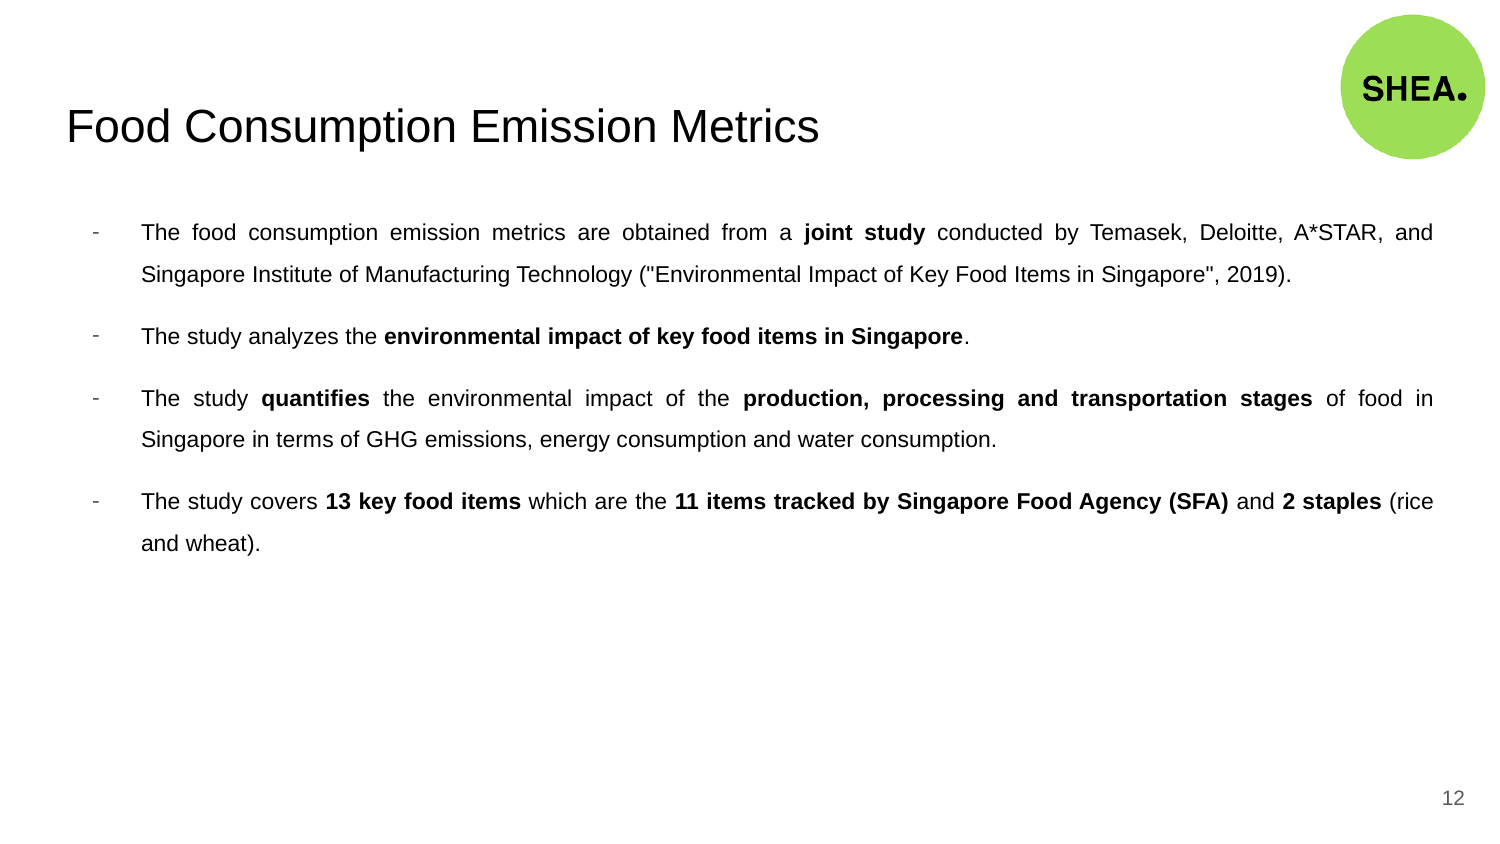

# Food Consumption Emission Metrics

The food consumption emission metrics are obtained from a joint study conducted by Temasek, Deloitte, A*STAR, and Singapore Institute of Manufacturing Technology ("Environmental Impact of Key Food Items in Singapore", 2019).
The study analyzes the environmental impact of key food items in Singapore.
The study quantifies the environmental impact of the production, processing and transportation stages of food in Singapore in terms of GHG emissions, energy consumption and water consumption.
The study covers 13 key food items which are the 11 items tracked by Singapore Food Agency (SFA) and 2 staples (rice and wheat).

12